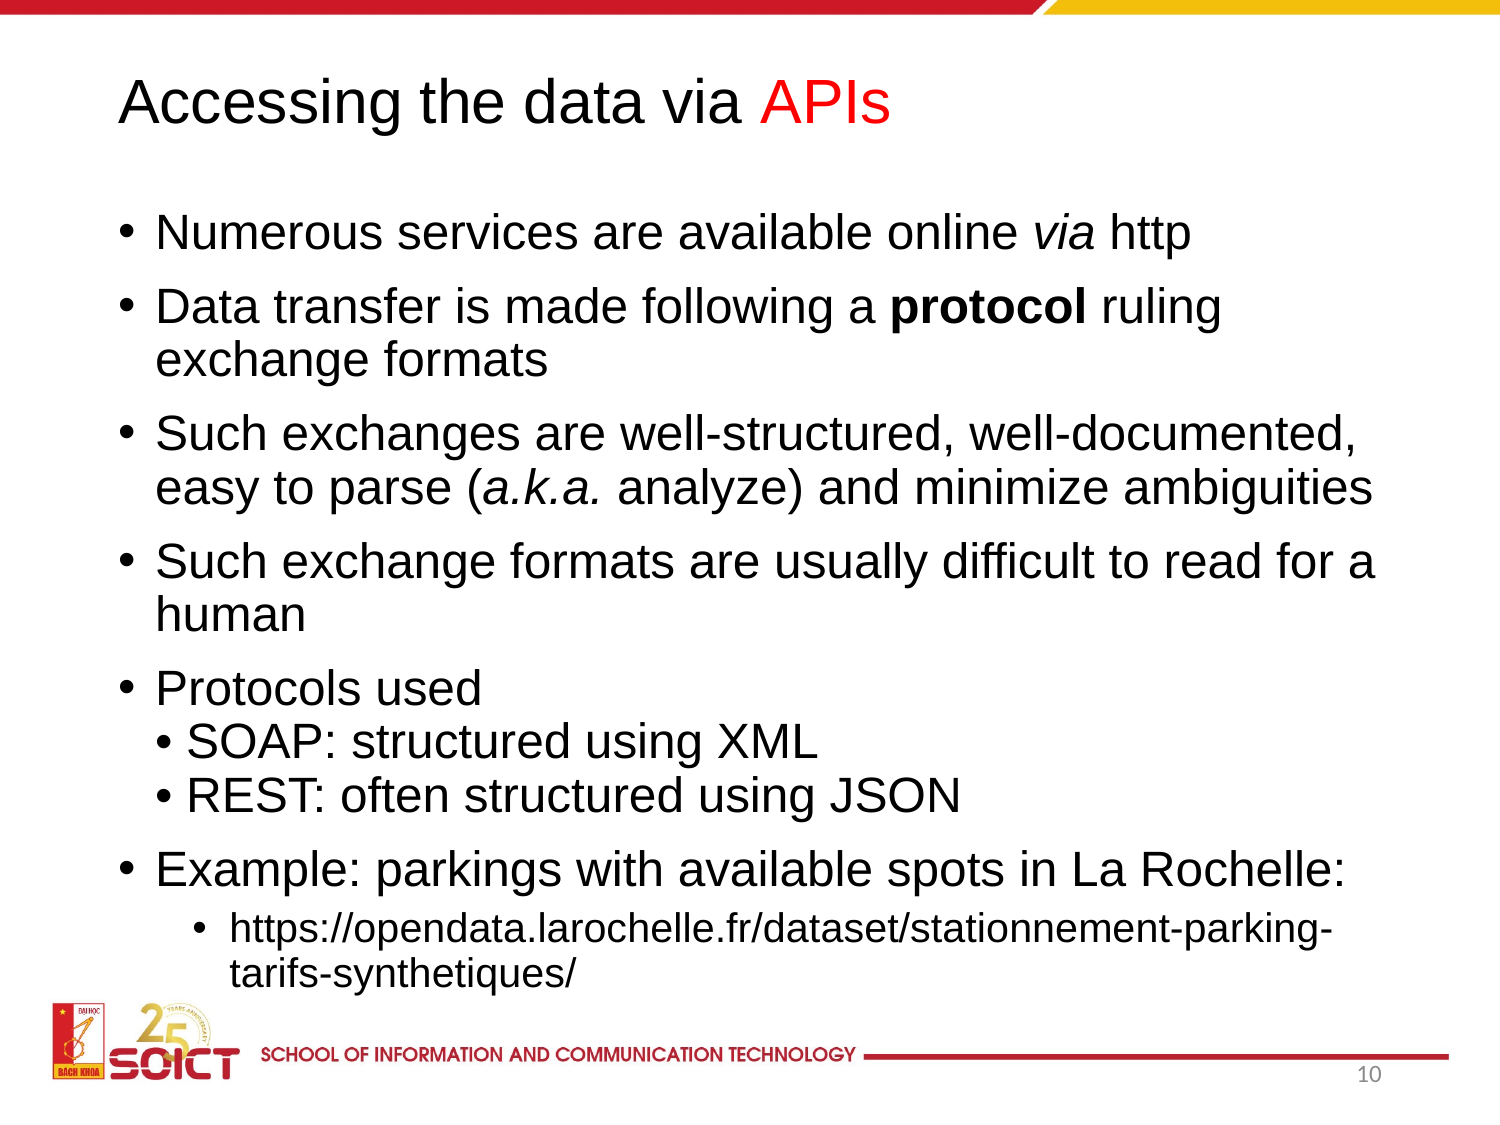

# Accessing the data via APIs
Numerous services are available online via http
Data transfer is made following a protocol ruling exchange formats
Such exchanges are well-structured, well-documented, easy to parse (a.k.a. analyze) and minimize ambiguities
Such exchange formats are usually difficult to read for a human
Protocols used
• SOAP: structured using XML
• REST: often structured using JSON
Example: parkings with available spots in La Rochelle:
https://opendata.larochelle.fr/dataset/stationnement-parking-tarifs-synthetiques/

10